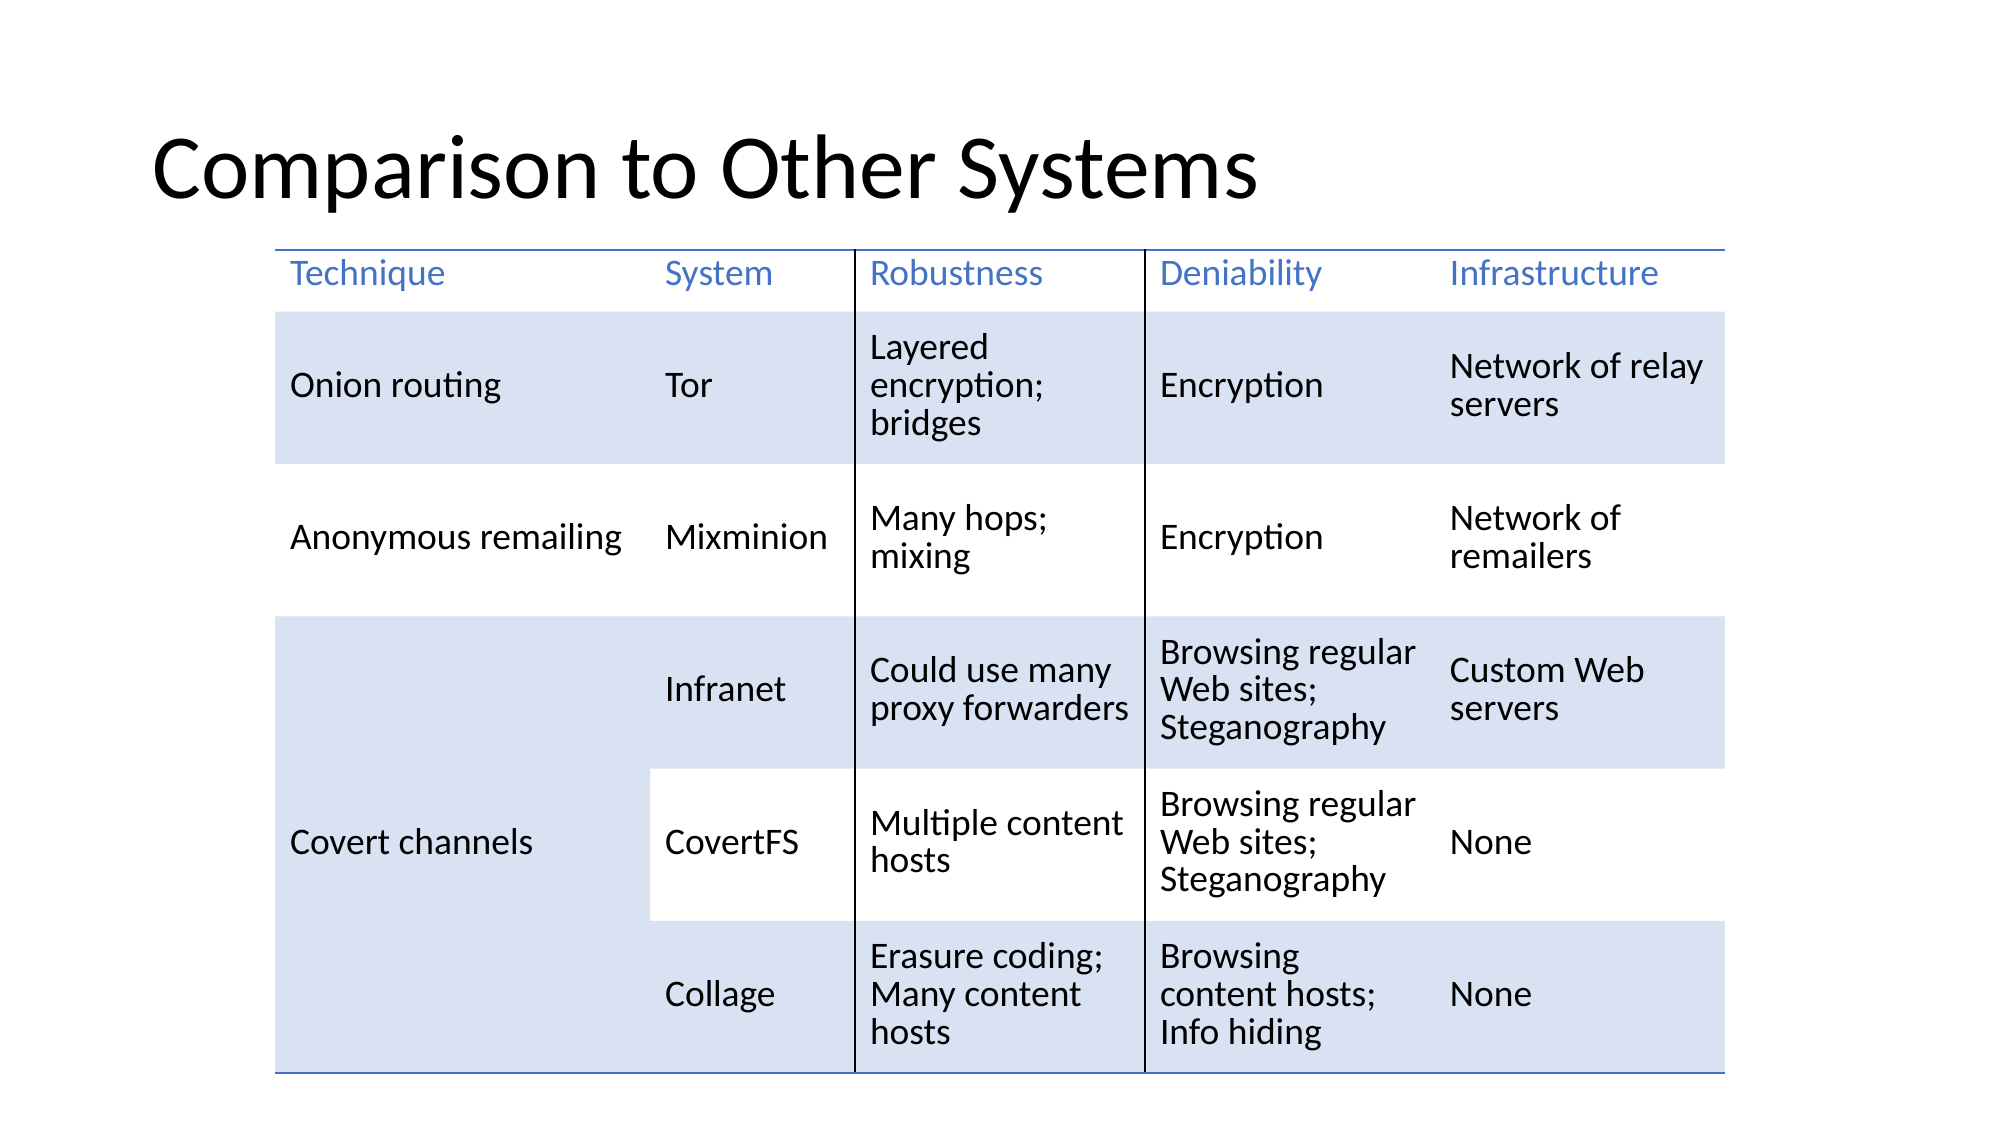

# Comparison to Other Systems
| Technique | System | Robustness | Deniability | Infrastructure |
| --- | --- | --- | --- | --- |
| Onion routing | Tor | Layered encryption; bridges | Encryption | Network of relay servers |
| Anonymous remailing | Mixminion | Many hops; mixing | Encryption | Network of remailers |
| Covert channels | Infranet | Could use many proxy forwarders | Browsing regular Web sites; Steganography | Custom Web servers |
|  | CovertFS | Multiple content hosts | Browsing regular Web sites; Steganography | None |
|  | Collage | Erasure coding; Many content hosts | Browsing content hosts; Info hiding | None |